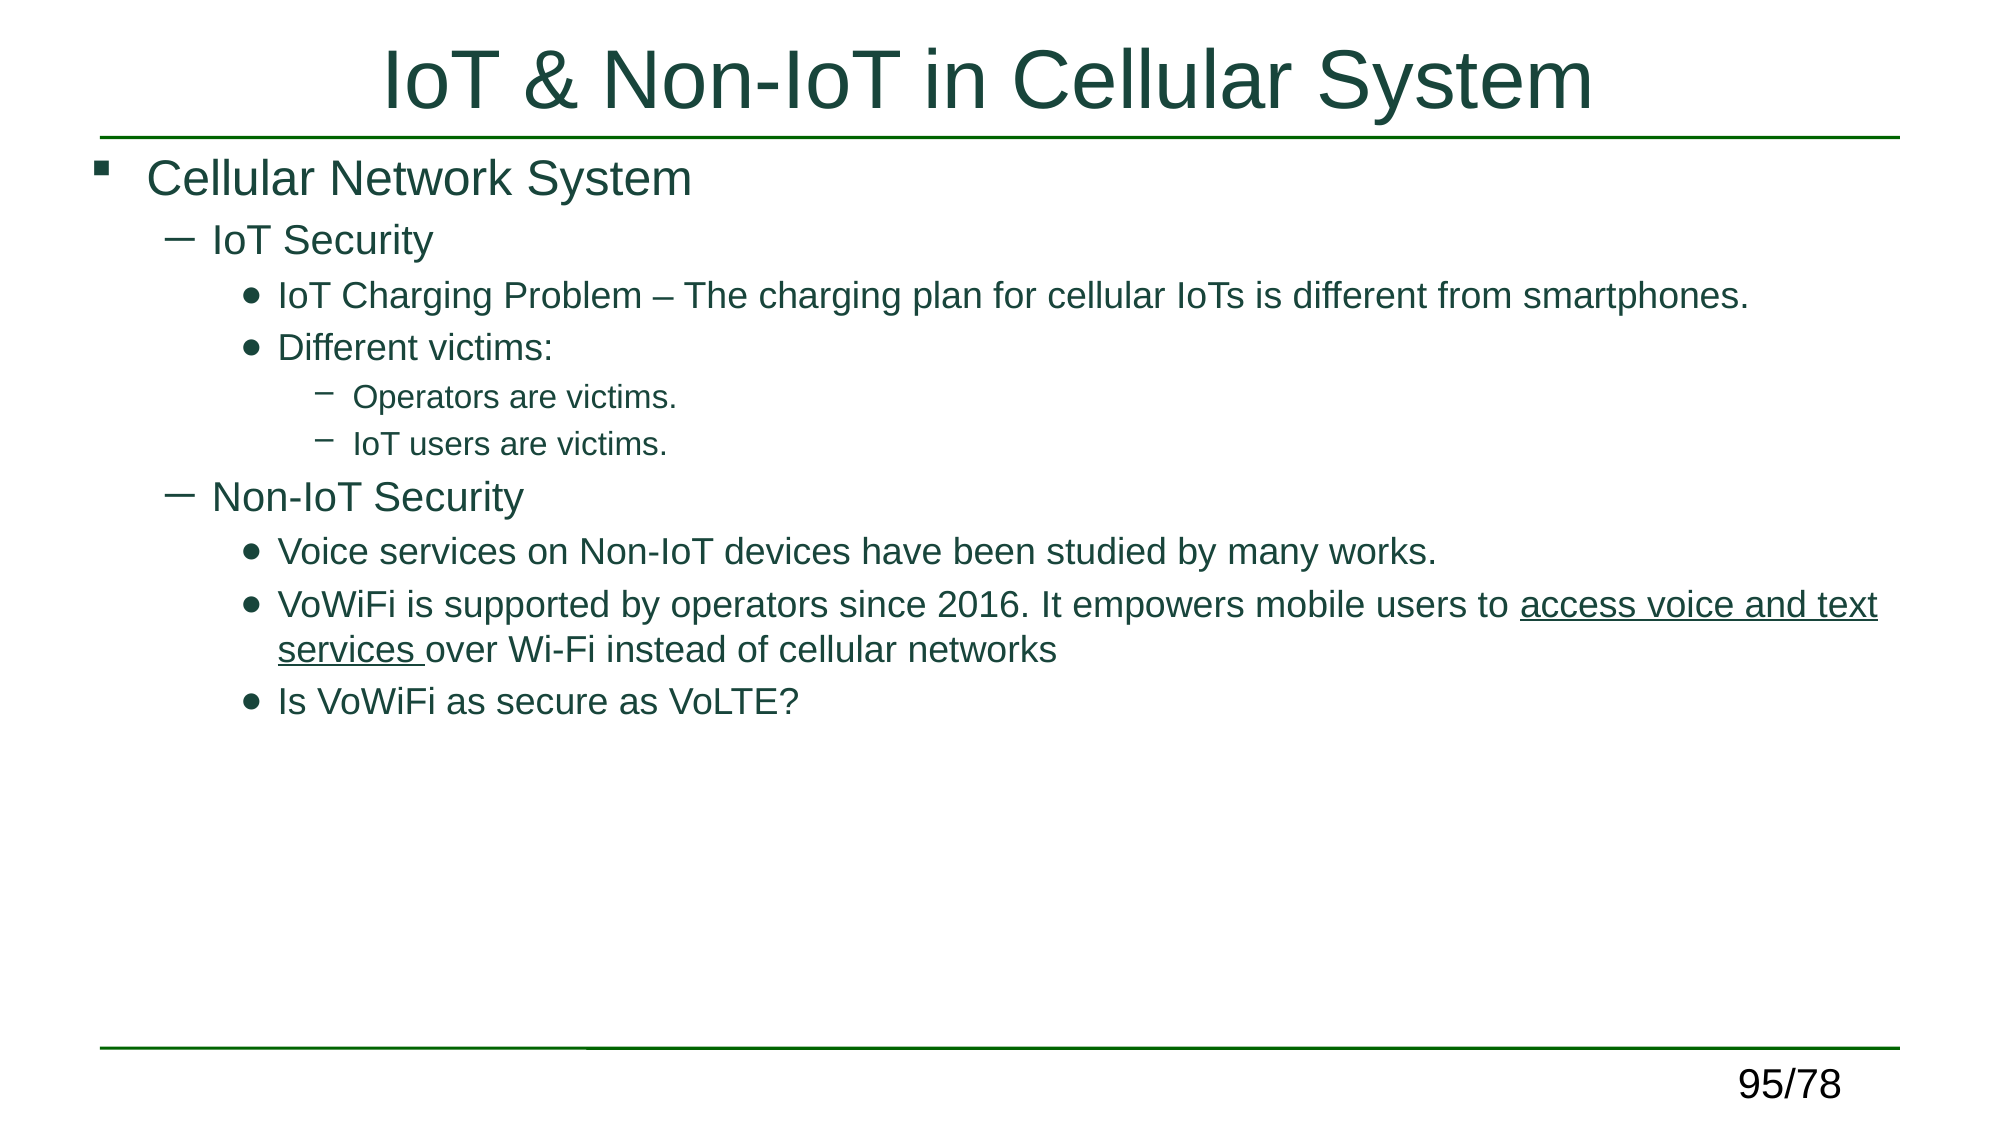

# IoT & Non-IoT in Cellular System ﻿
Cellular Network System
IoT Security
IoT Charging Problem – The charging plan for cellular IoTs is different from smartphones.
Different victims:
Operators are victims.
IoT users are victims.
Non-IoT Security
Voice services on Non-IoT devices have been studied by many works.
VoWiFi is supported by operators since 2016. It empowers mobile users to access voice and text services over Wi-Fi instead of cellular networks
Is VoWiFi as secure as VoLTE?